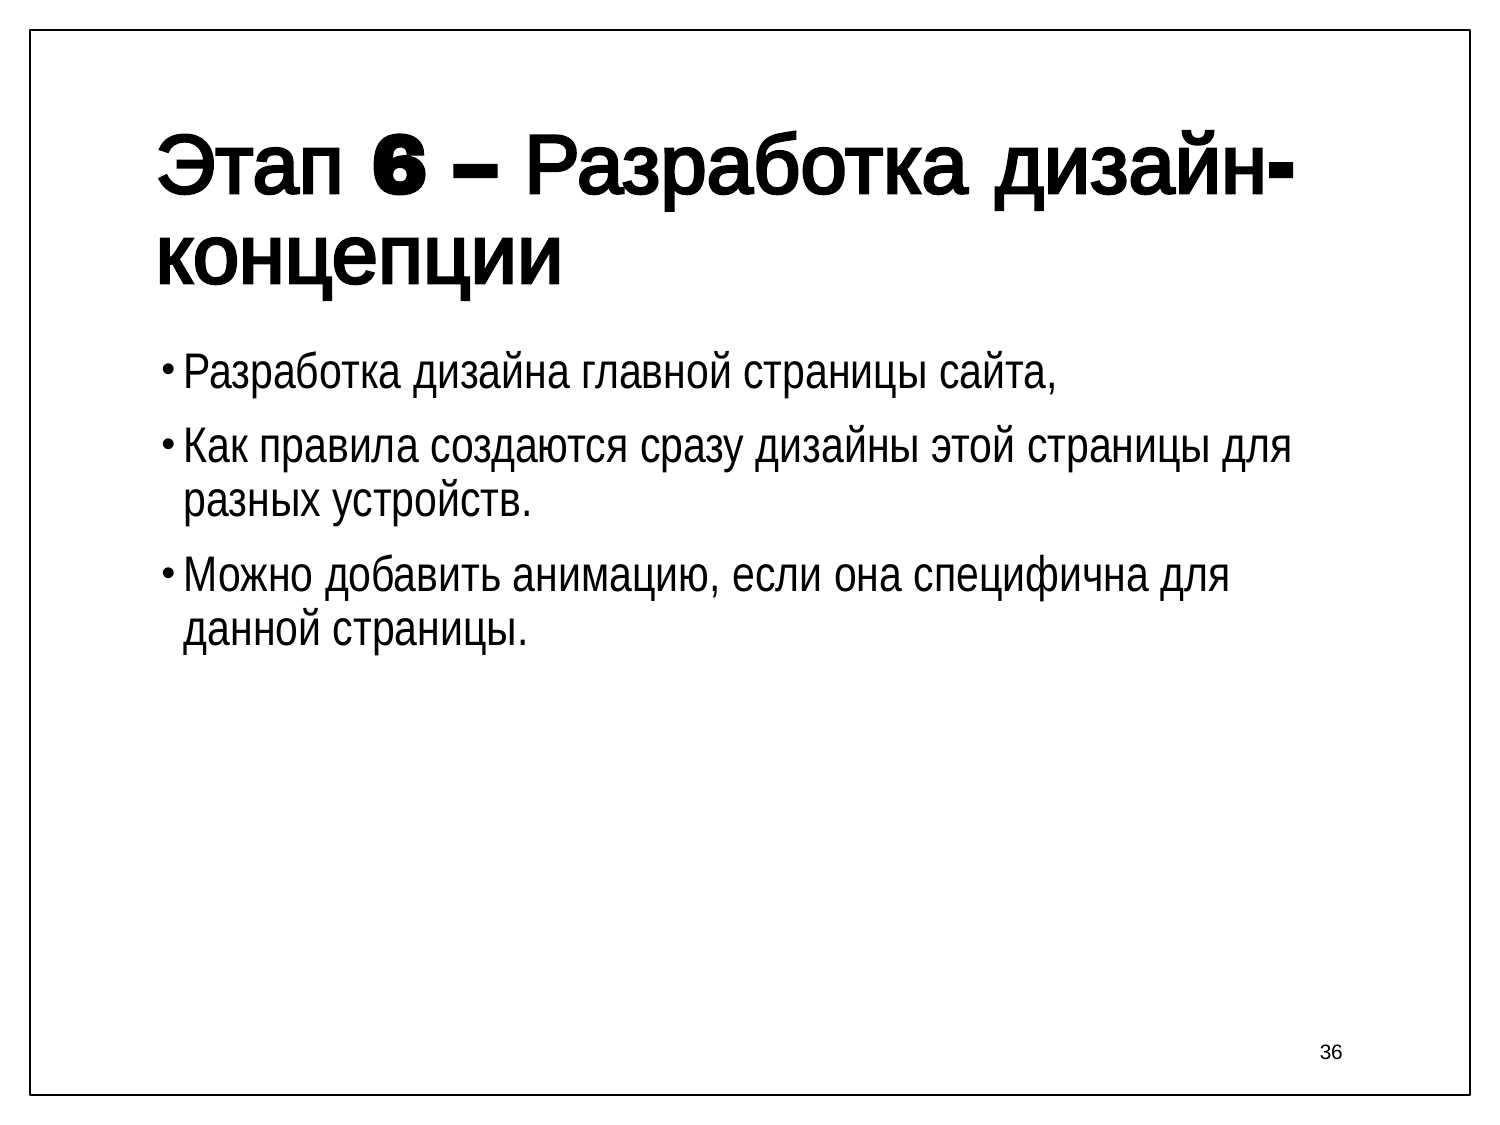

# Этап 6 – Разработка дизайн-концепции
Разработка дизайна главной страницы сайта,
Как правила создаются сразу дизайны этой страницы для разных устройств.
Можно добавить анимацию, если она специфична для данной страницы.
36